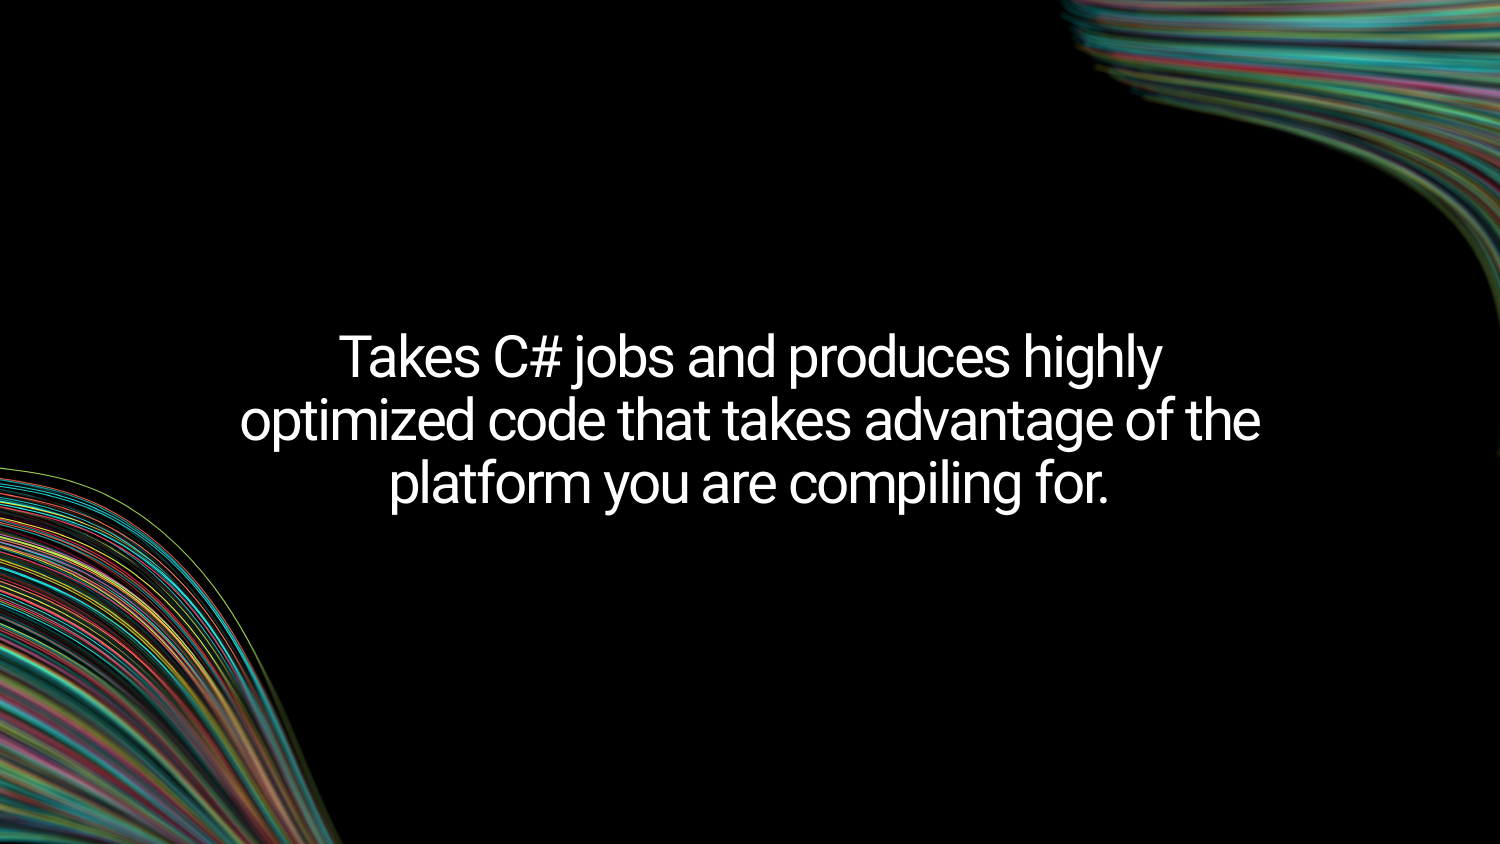

# Takes C# jobs and produces highly optimized code that takes advantage of the platform you are compiling for.